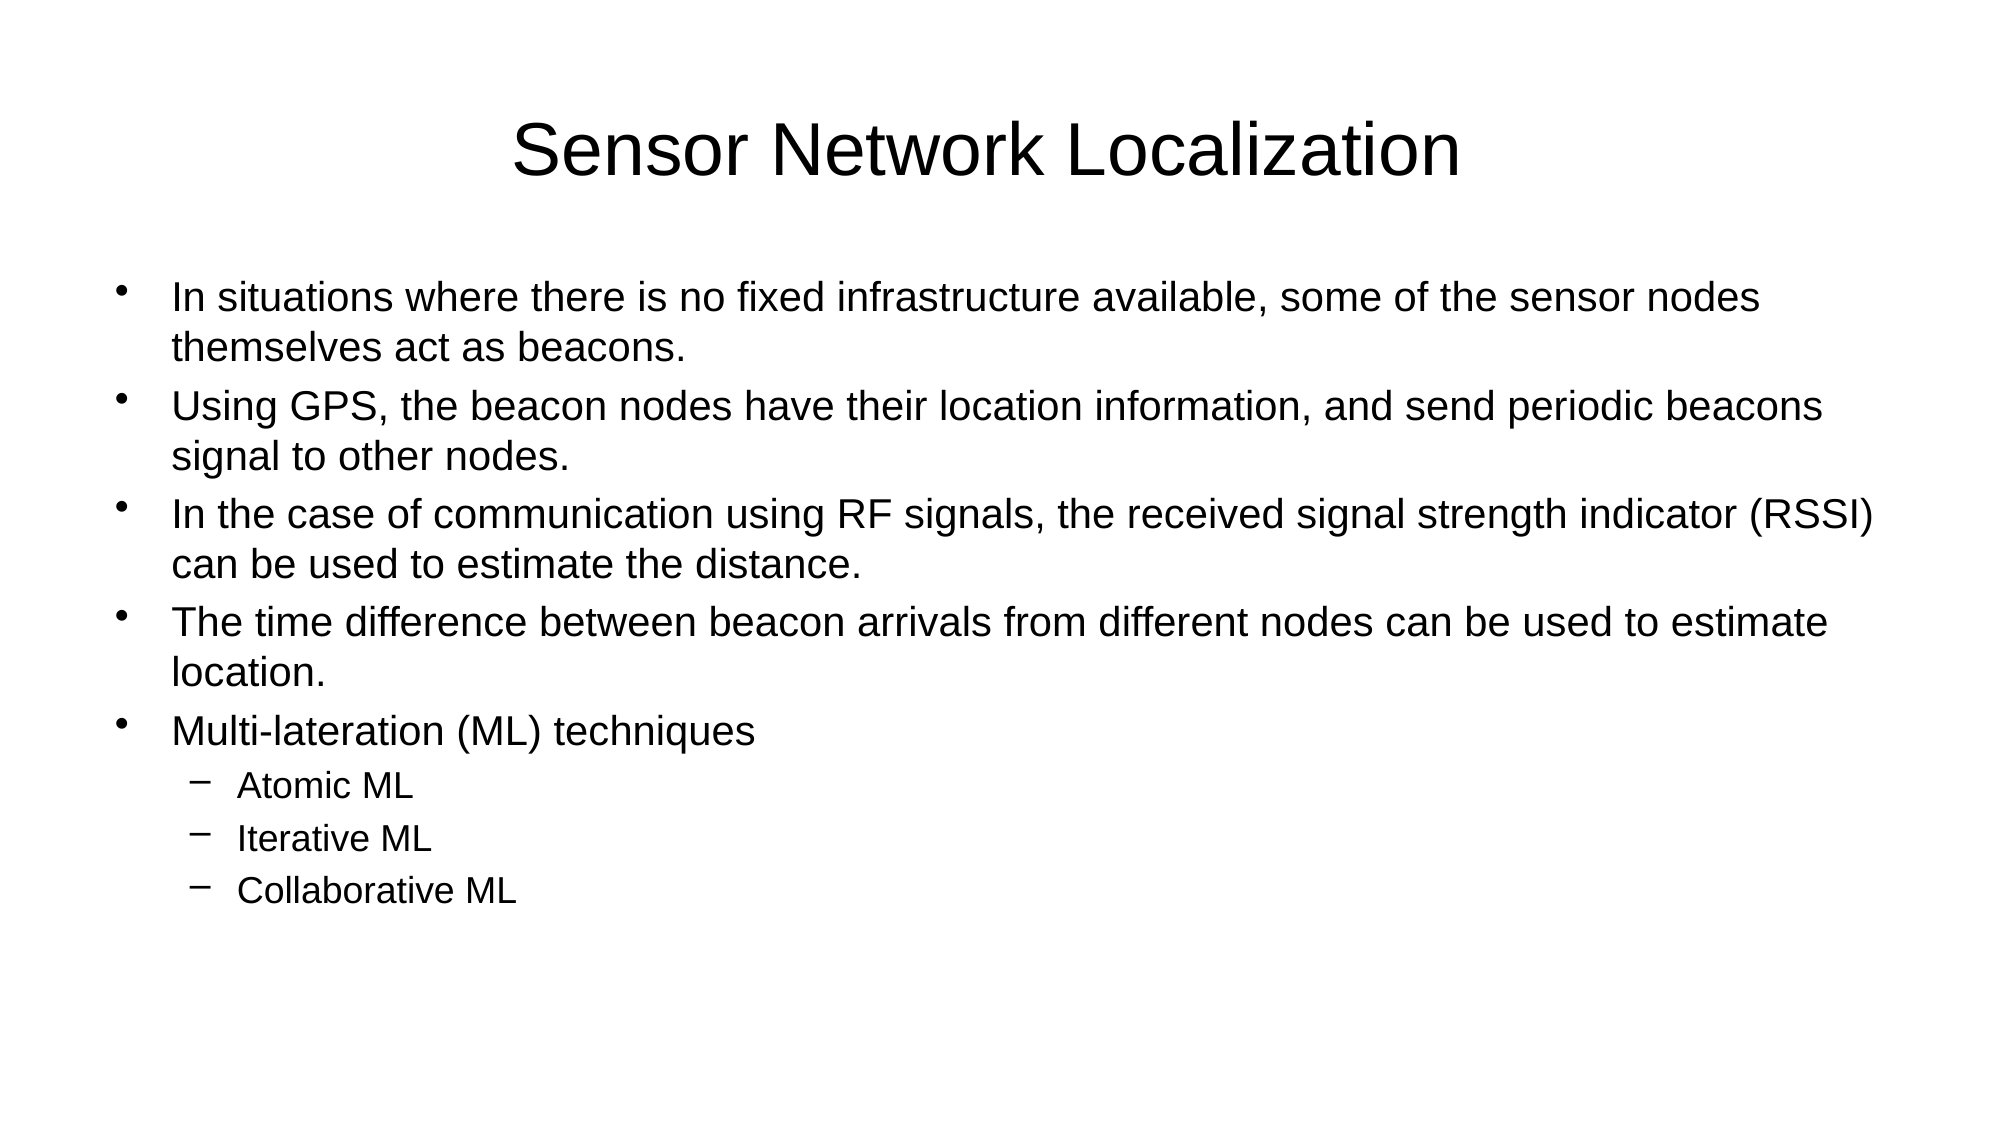

# Sensor Network Localization
In situations where there is no fixed infrastructure available, some of the sensor nodes themselves act as beacons.
Using GPS, the beacon nodes have their location information, and send periodic beacons signal to other nodes.
In the case of communication using RF signals, the received signal strength indicator (RSSI) can be used to estimate the distance.
The time difference between beacon arrivals from different nodes can be used to estimate location.
Multi-lateration (ML) techniques
Atomic ML
Iterative ML
Collaborative ML